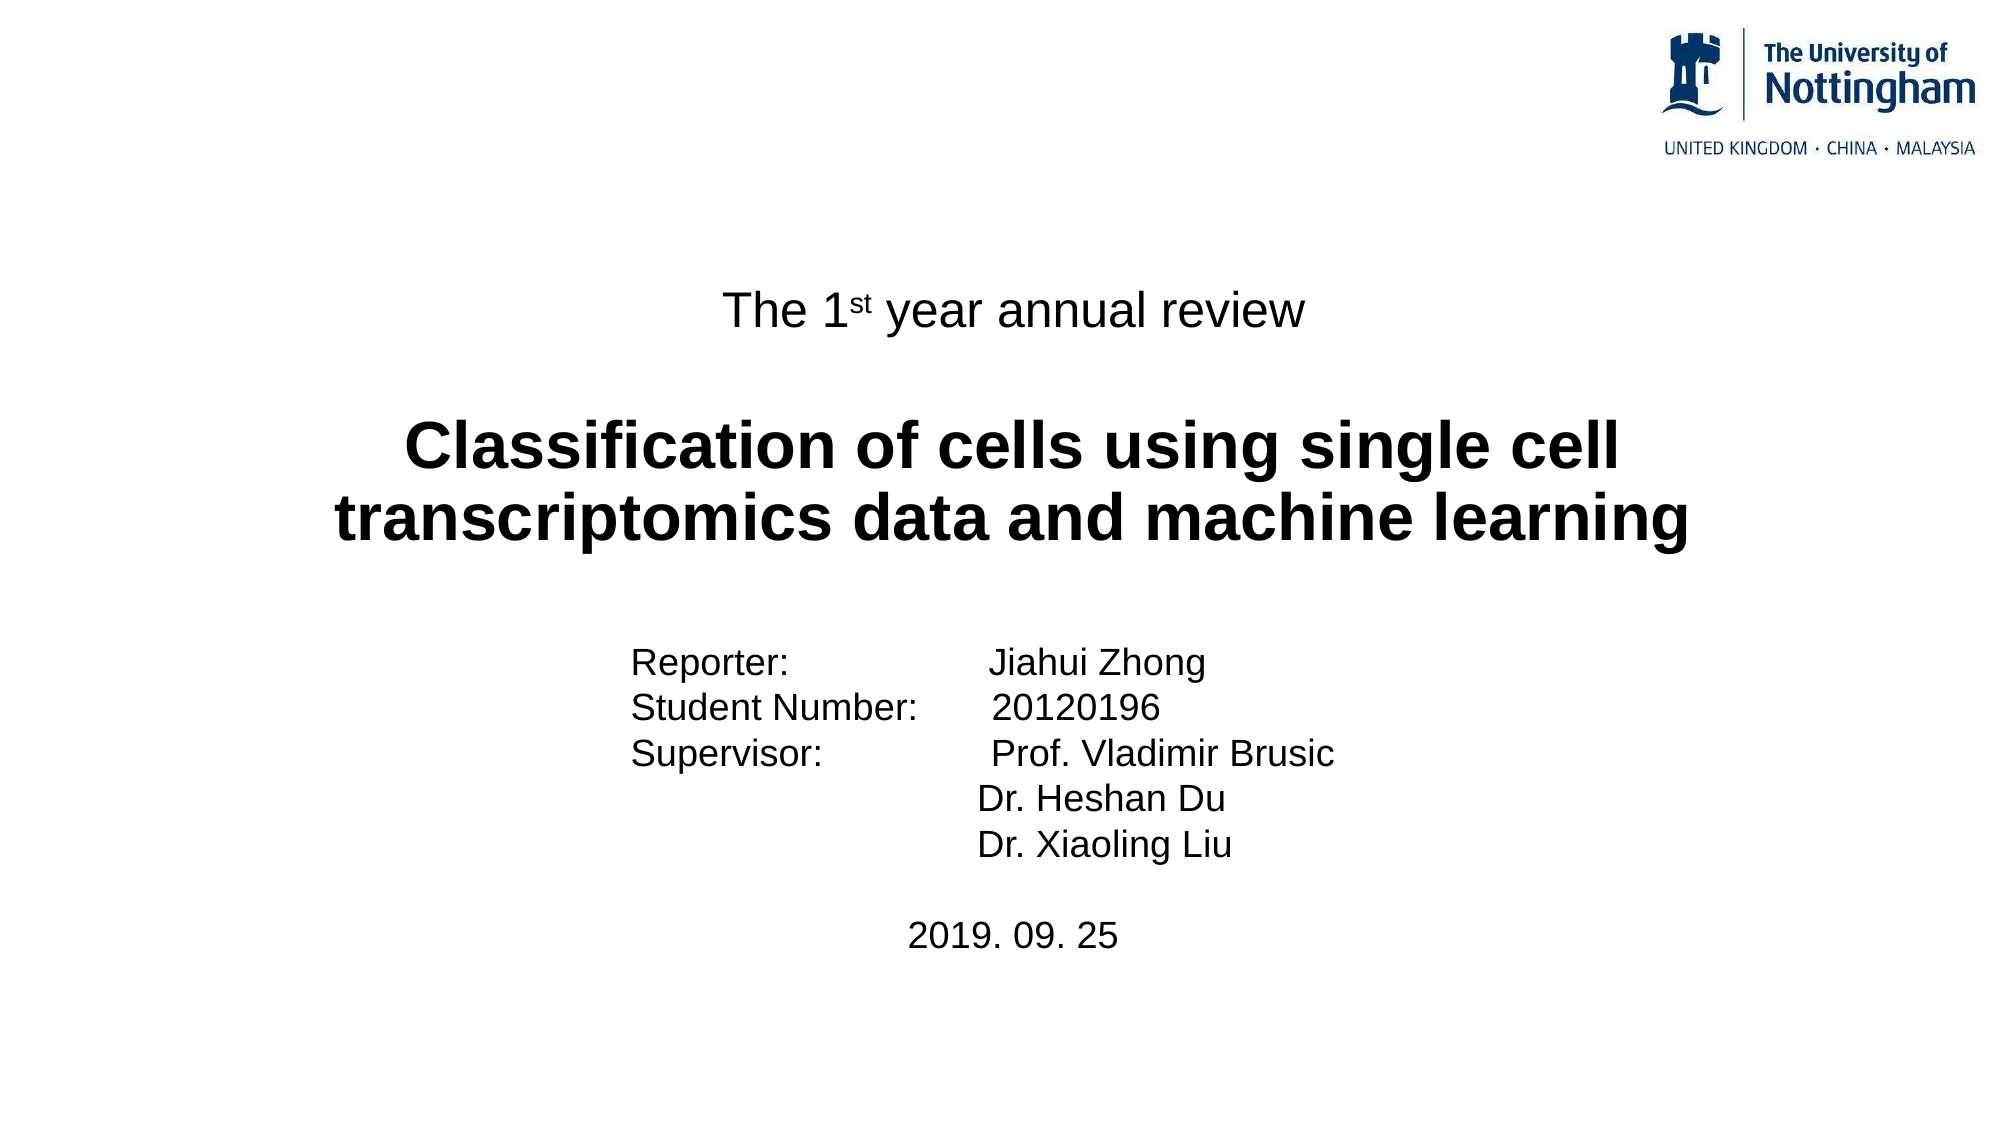

The 1st year annual review
Classification of cells using single cell transcriptomics data and machine learning
       Reporter:                   Jiahui Zhong
       Student Number:       20120196
       Supervisor:                Prof. Vladimir Brusic
                                        Dr. Heshan Du
                                        Dr. Xiaoling Liu

2019. 09. 25